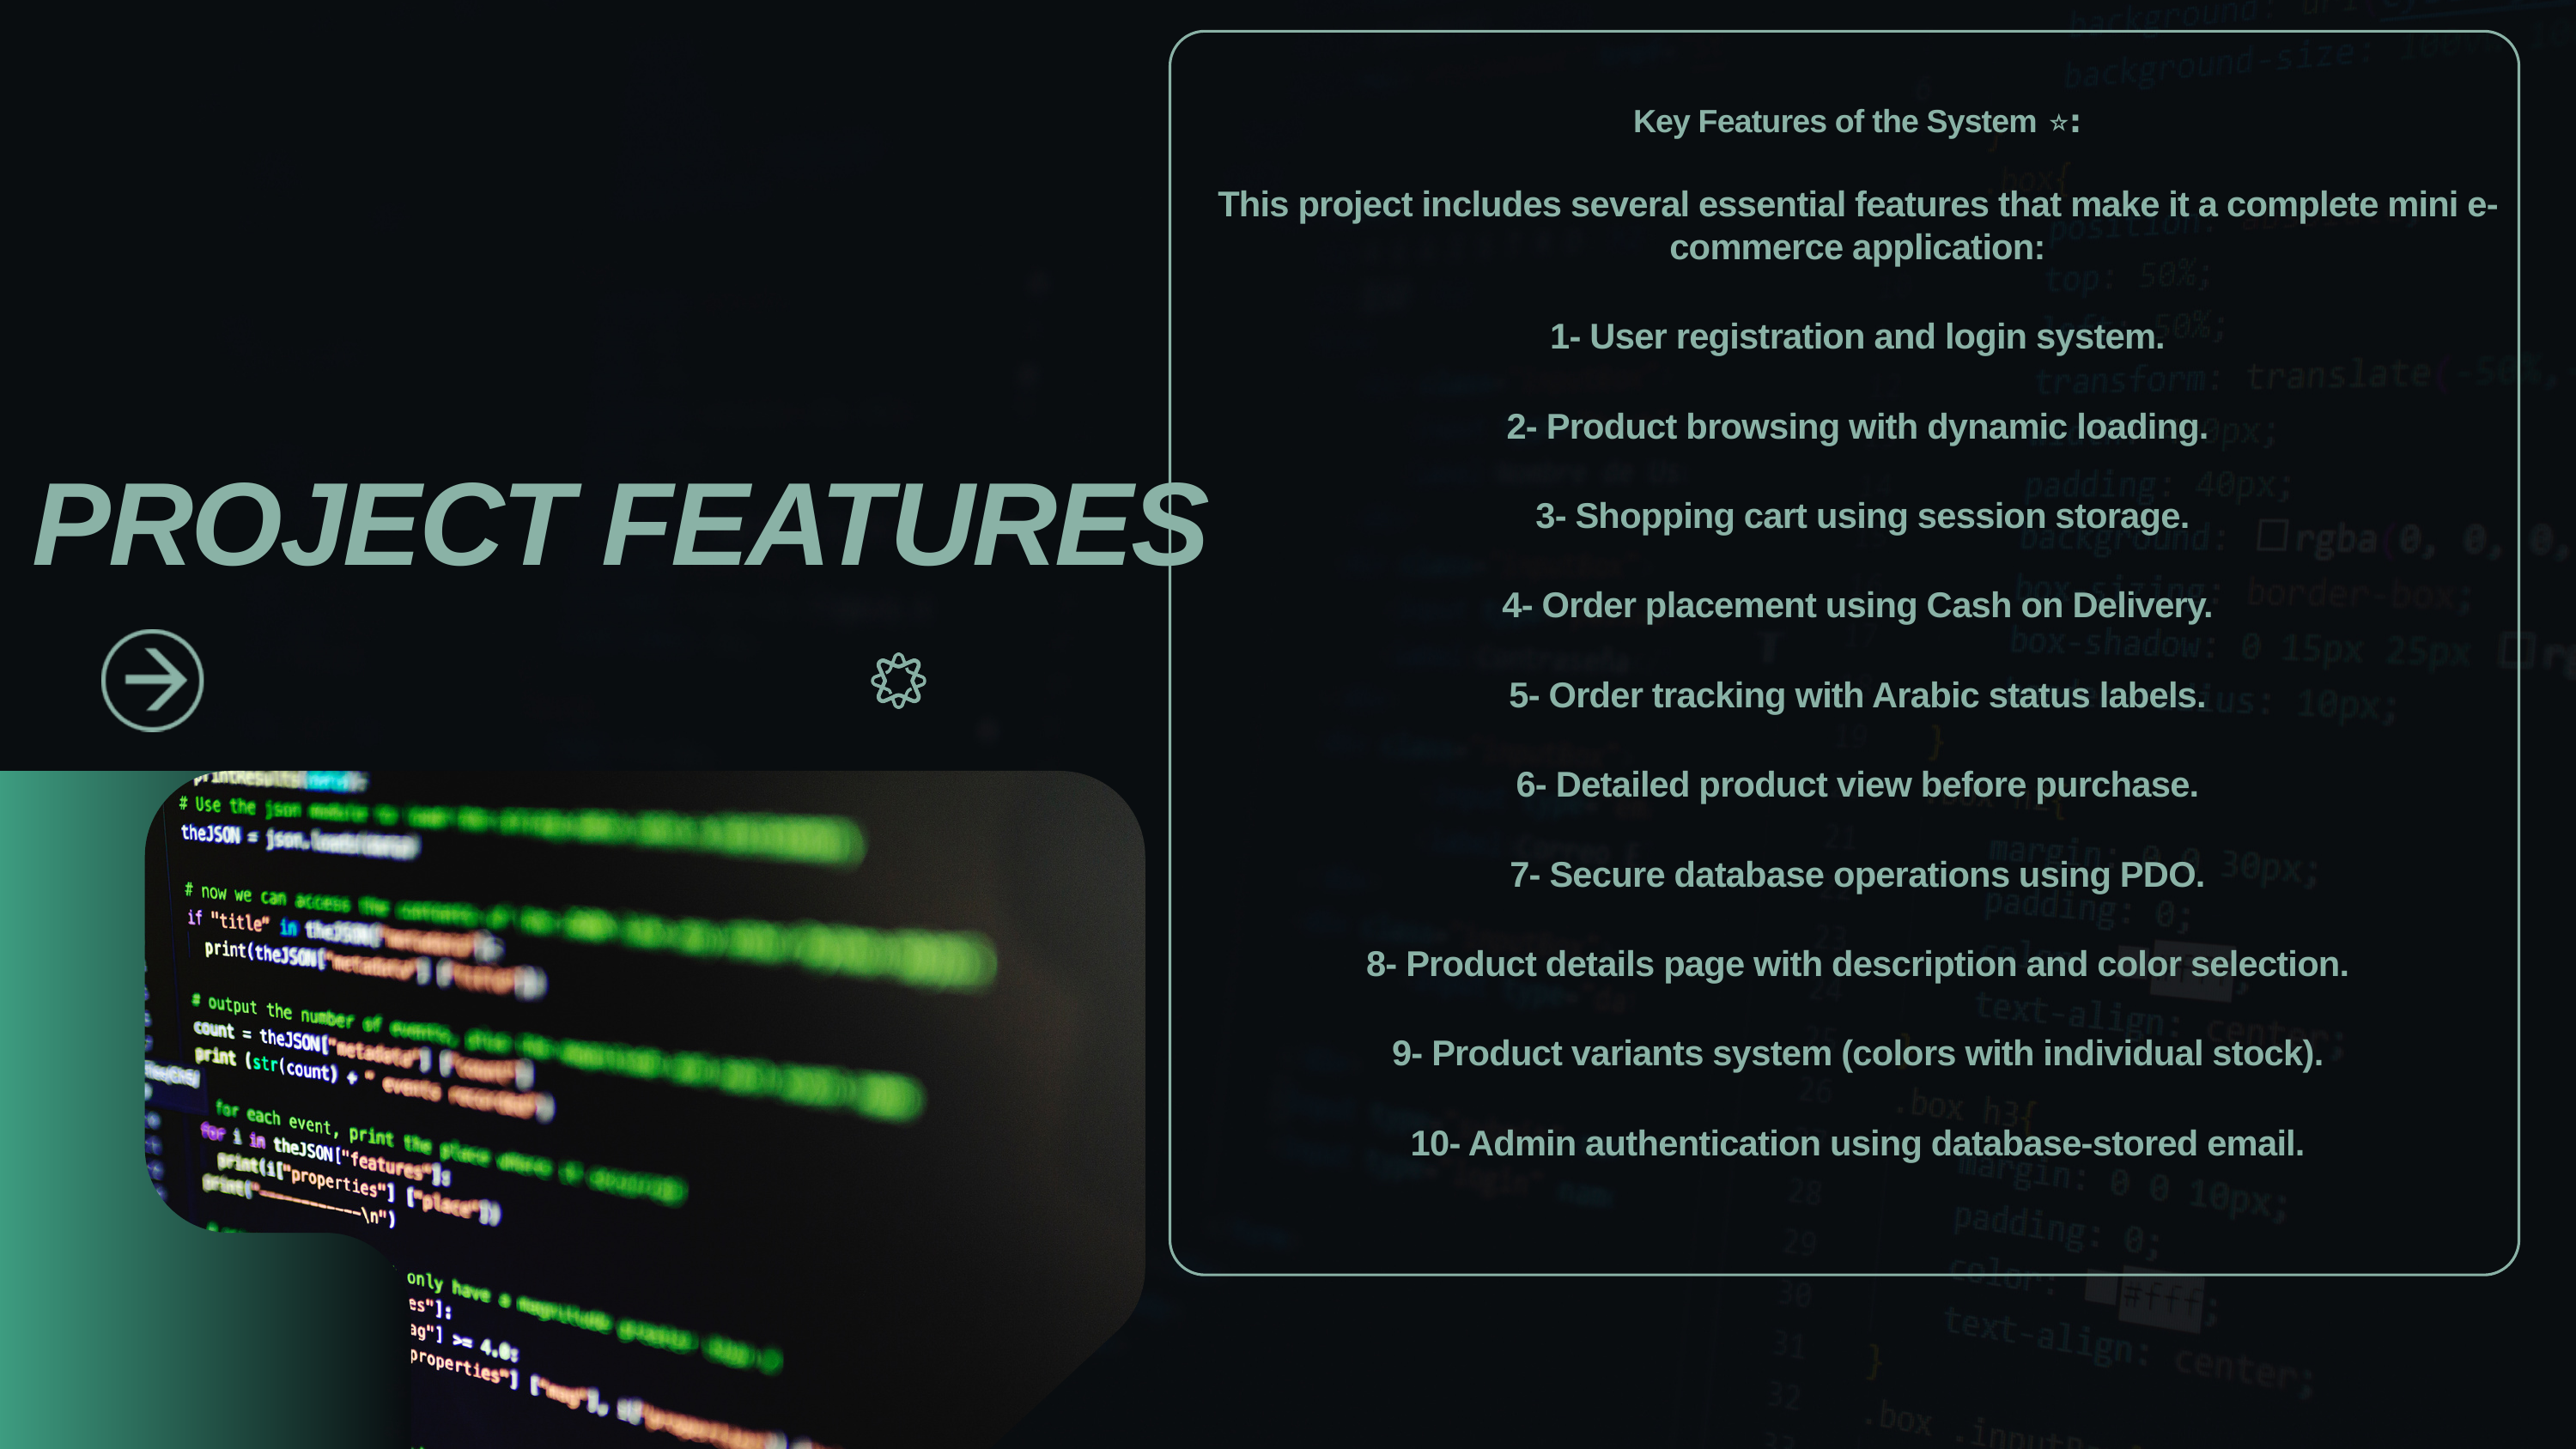

:⭐ Key Features of the System

This project includes several essential features that make it a complete mini e-commerce application:

1- User registration and login system.

2- Product browsing with dynamic loading.

 3- Shopping cart using session storage.

4- Order placement using Cash on Delivery.

5- Order tracking with Arabic status labels.

6- Detailed product view before purchase.

7- Secure database operations using PDO.

8- Product details page with description and color selection.

9- Product variants system (colors with individual stock).

10- Admin authentication using database-stored email.

PROJECT FEATURES